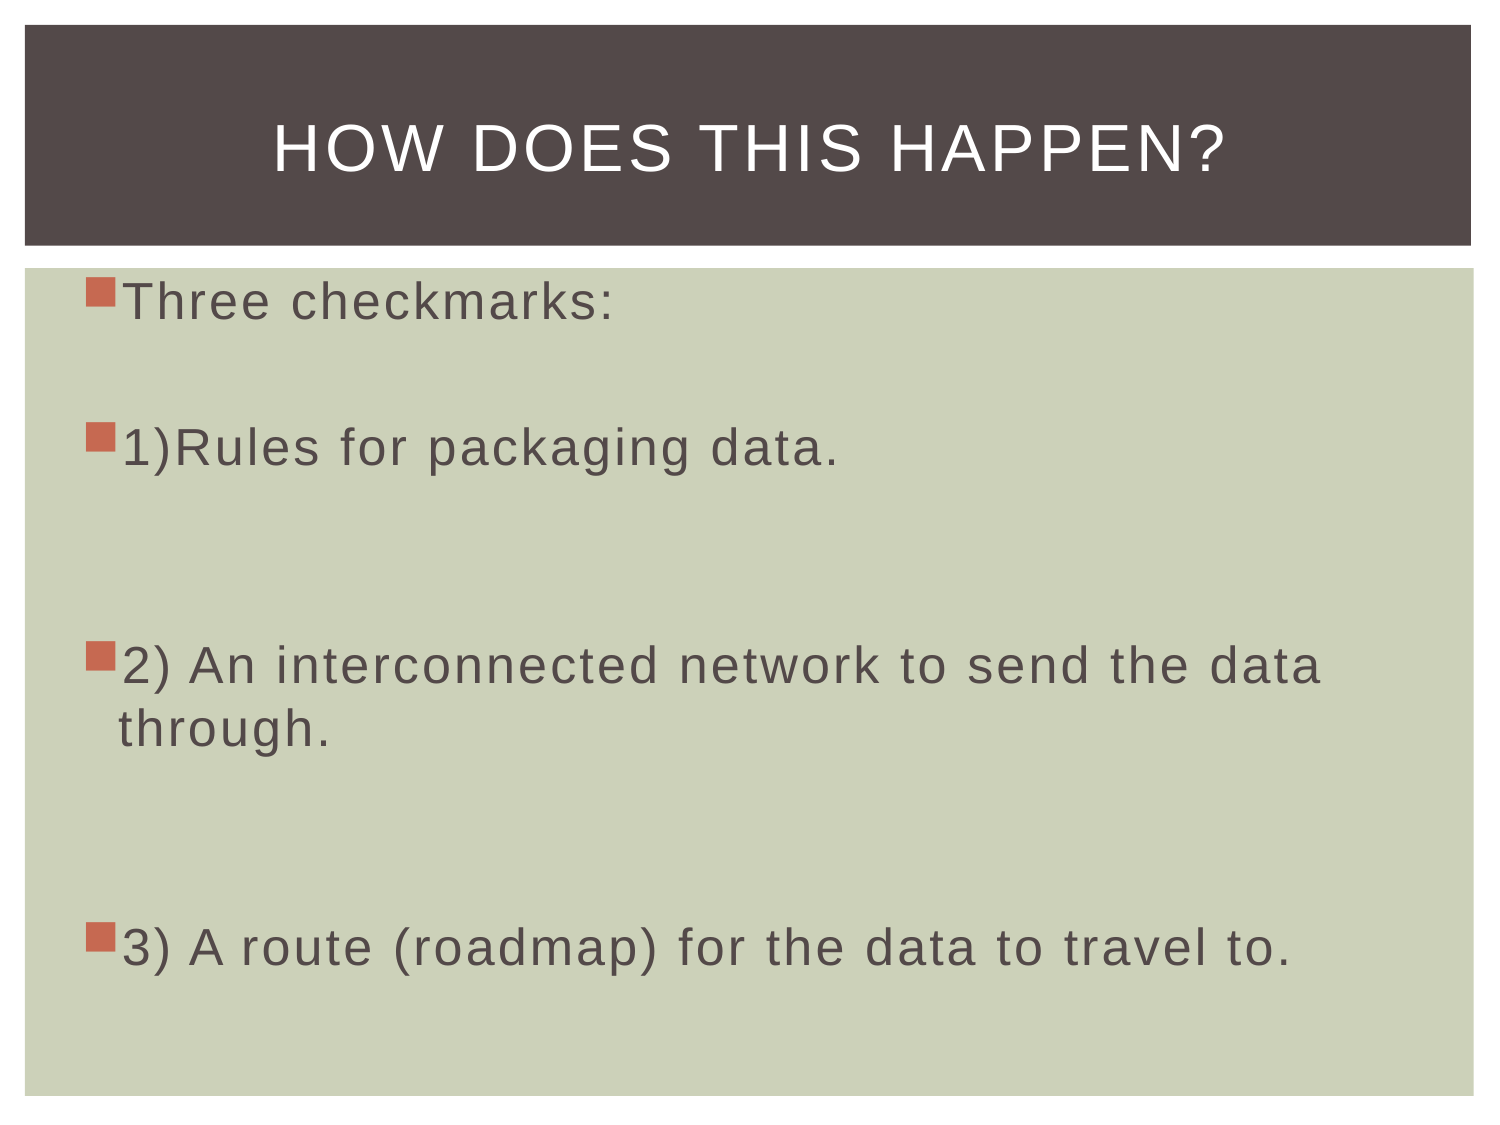

# How does this happen?
Three checkmarks:

1)Rules for packaging data.

2) An interconnected network to send the data through.

3) A route (roadmap) for the data to travel to.